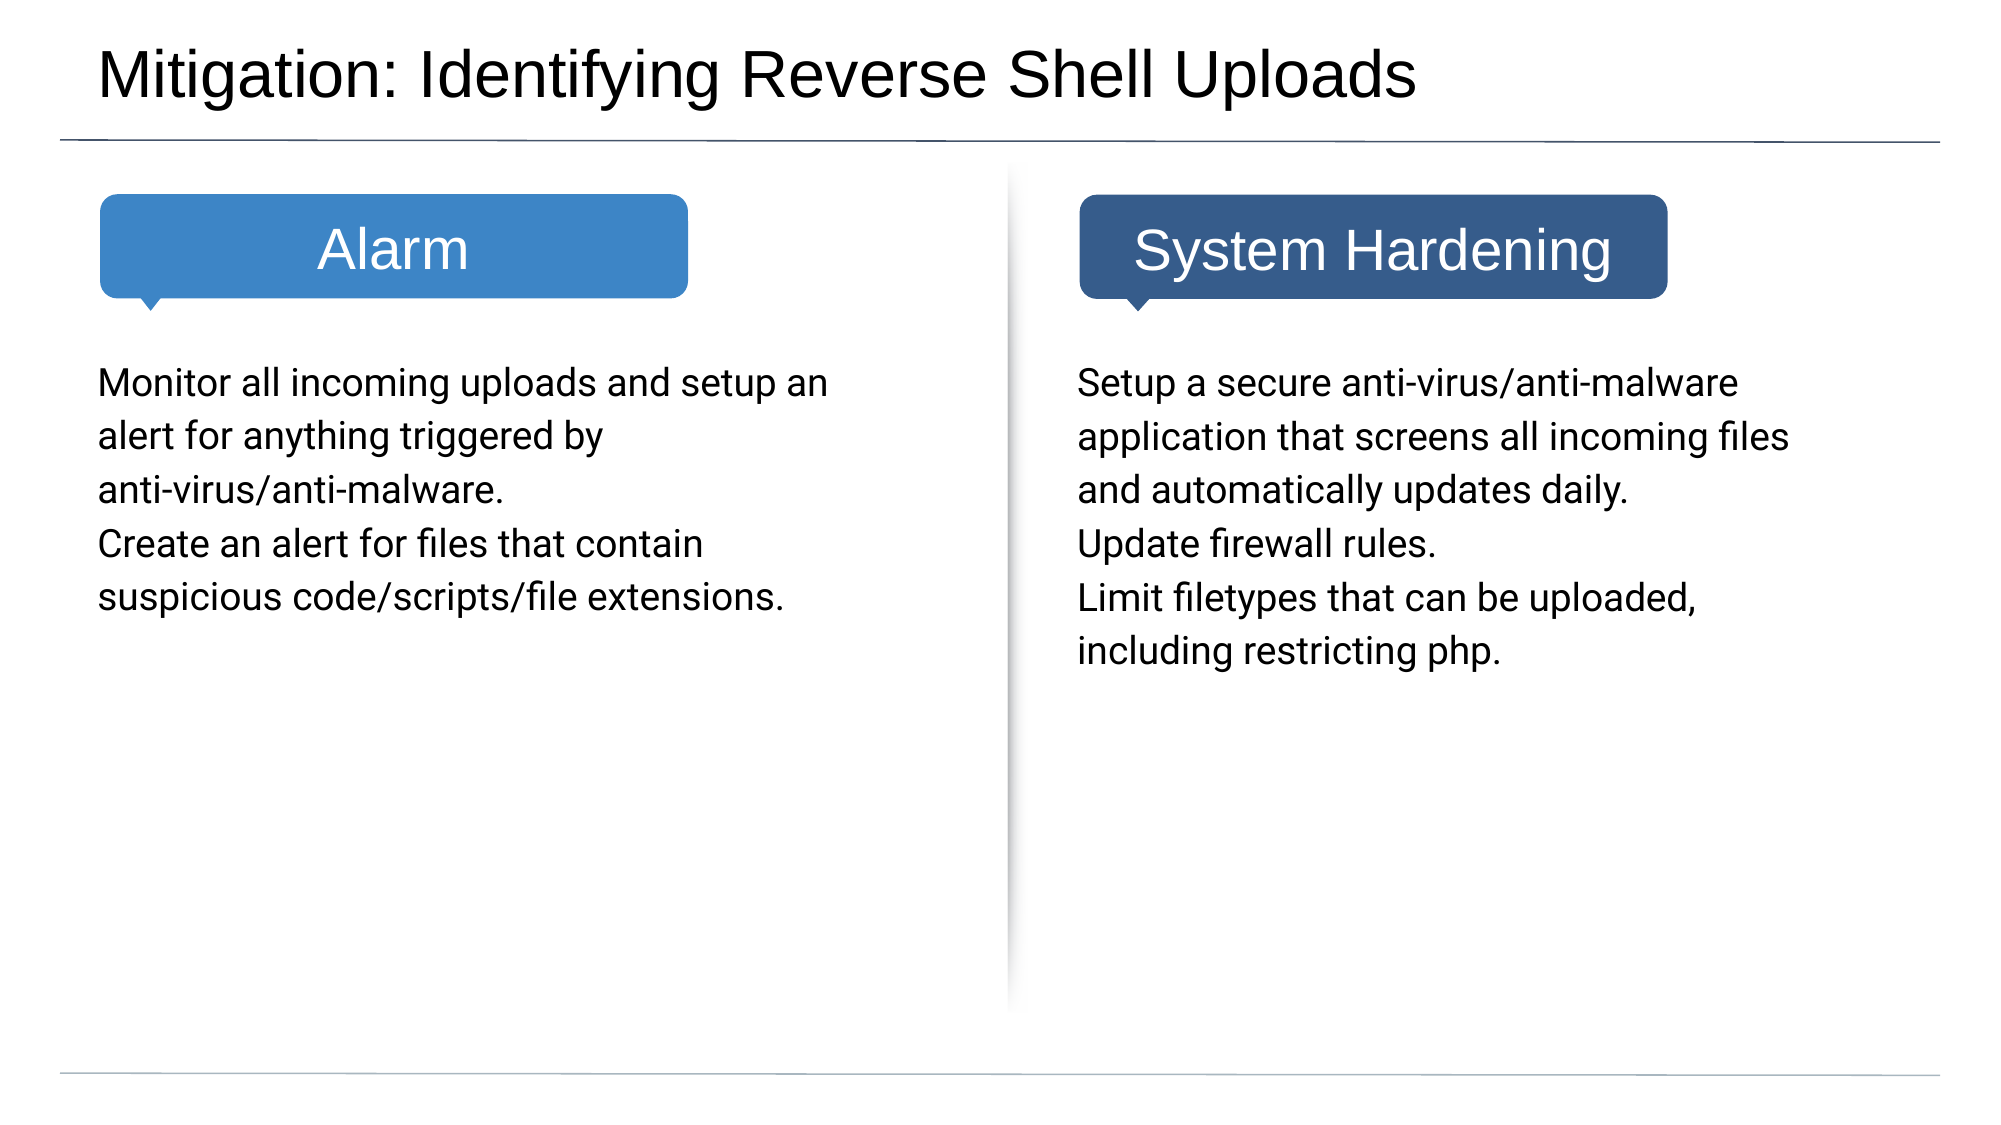

# Mitigation: Identifying Reverse Shell Uploads
Monitor all incoming uploads and setup an alert for anything triggered by anti-virus/anti-malware.
Create an alert for files that contain suspicious code/scripts/file extensions.
Setup a secure anti-virus/anti-malware application that screens all incoming files and automatically updates daily.
Update firewall rules.
Limit filetypes that can be uploaded, including restricting php.